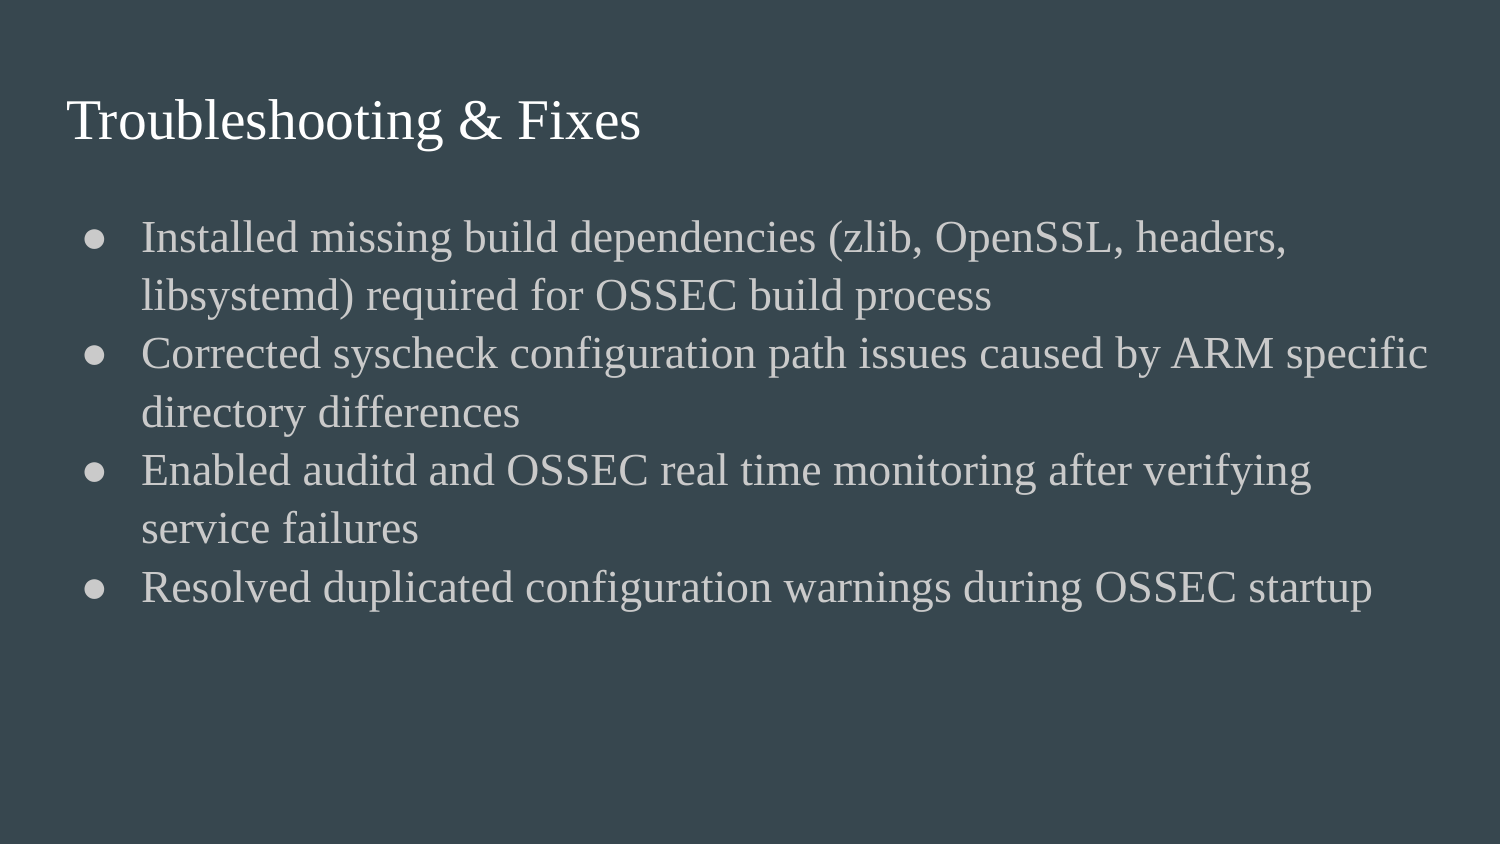

# Troubleshooting & Fixes
Installed missing build dependencies (zlib, OpenSSL, headers, libsystemd) required for OSSEC build process
Corrected syscheck configuration path issues caused by ARM specific directory differences
Enabled auditd and OSSEC real time monitoring after verifying service failures
Resolved duplicated configuration warnings during OSSEC startup